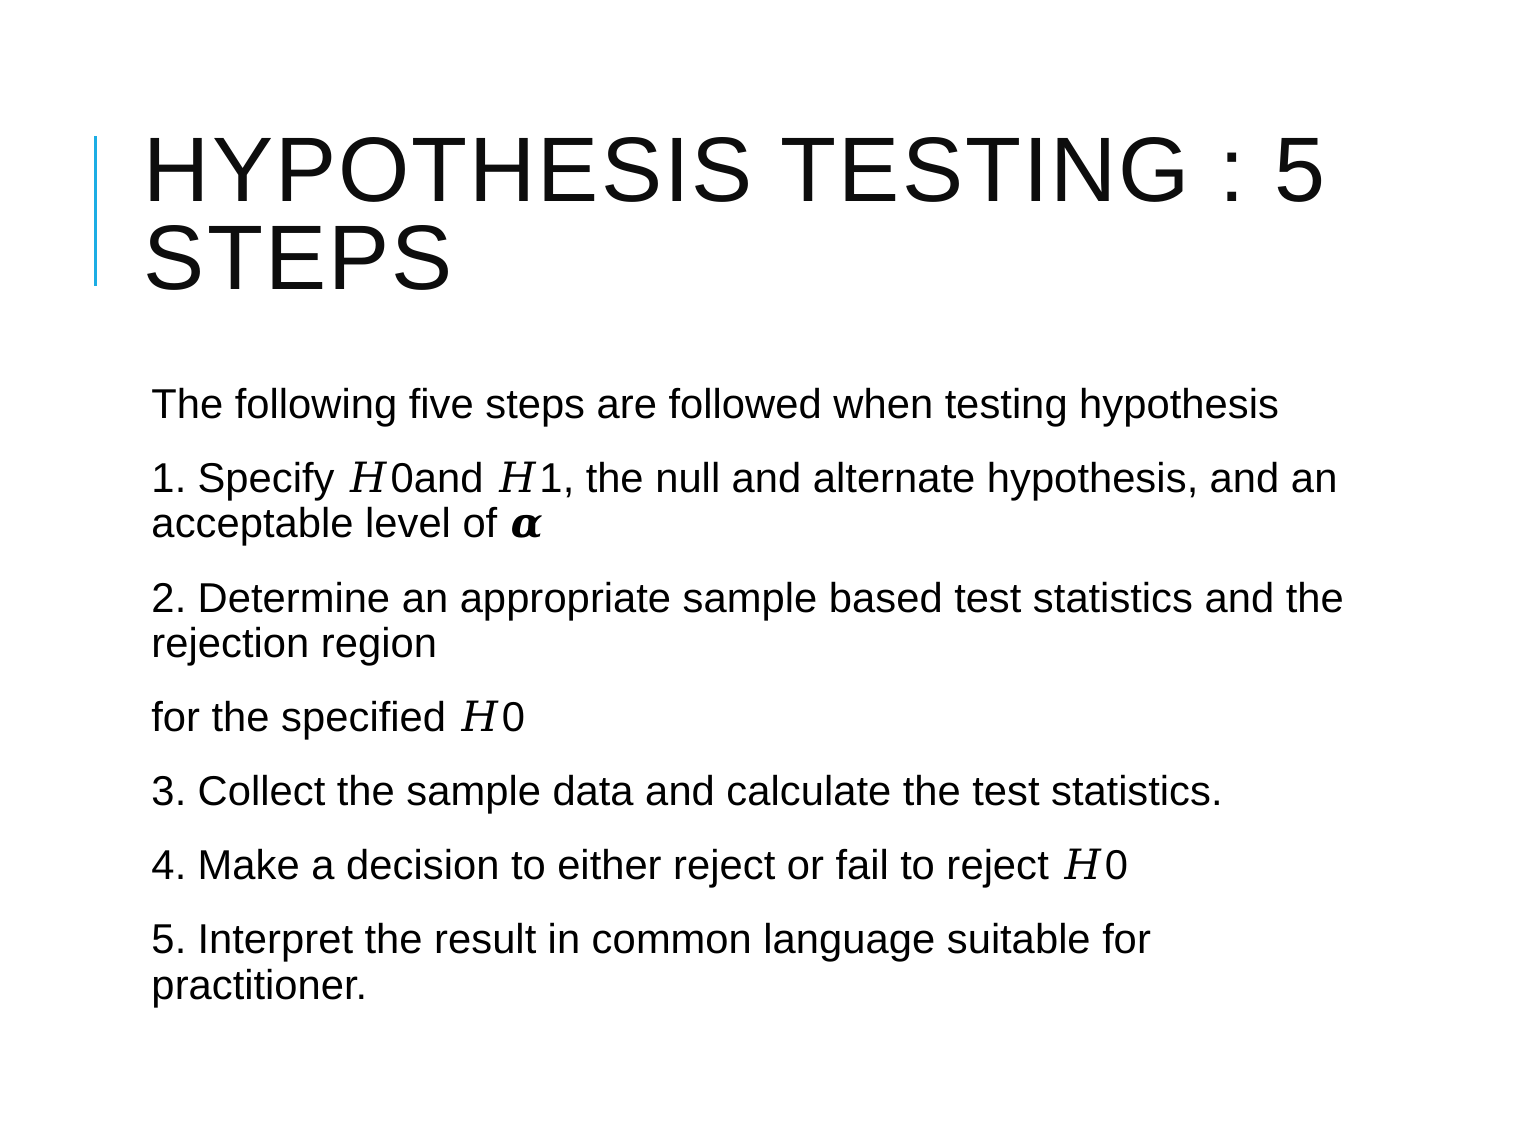

# Hypothesis Testing : 5 Steps
The following five steps are followed when testing hypothesis
1. Specify 𝐻0and 𝐻1, the null and alternate hypothesis, and an acceptable level of 𝜶
2. Determine an appropriate sample based test statistics and the rejection region
for the specified 𝐻0
3. Collect the sample data and calculate the test statistics.
4. Make a decision to either reject or fail to reject 𝐻0
5. Interpret the result in common language suitable for practitioner.